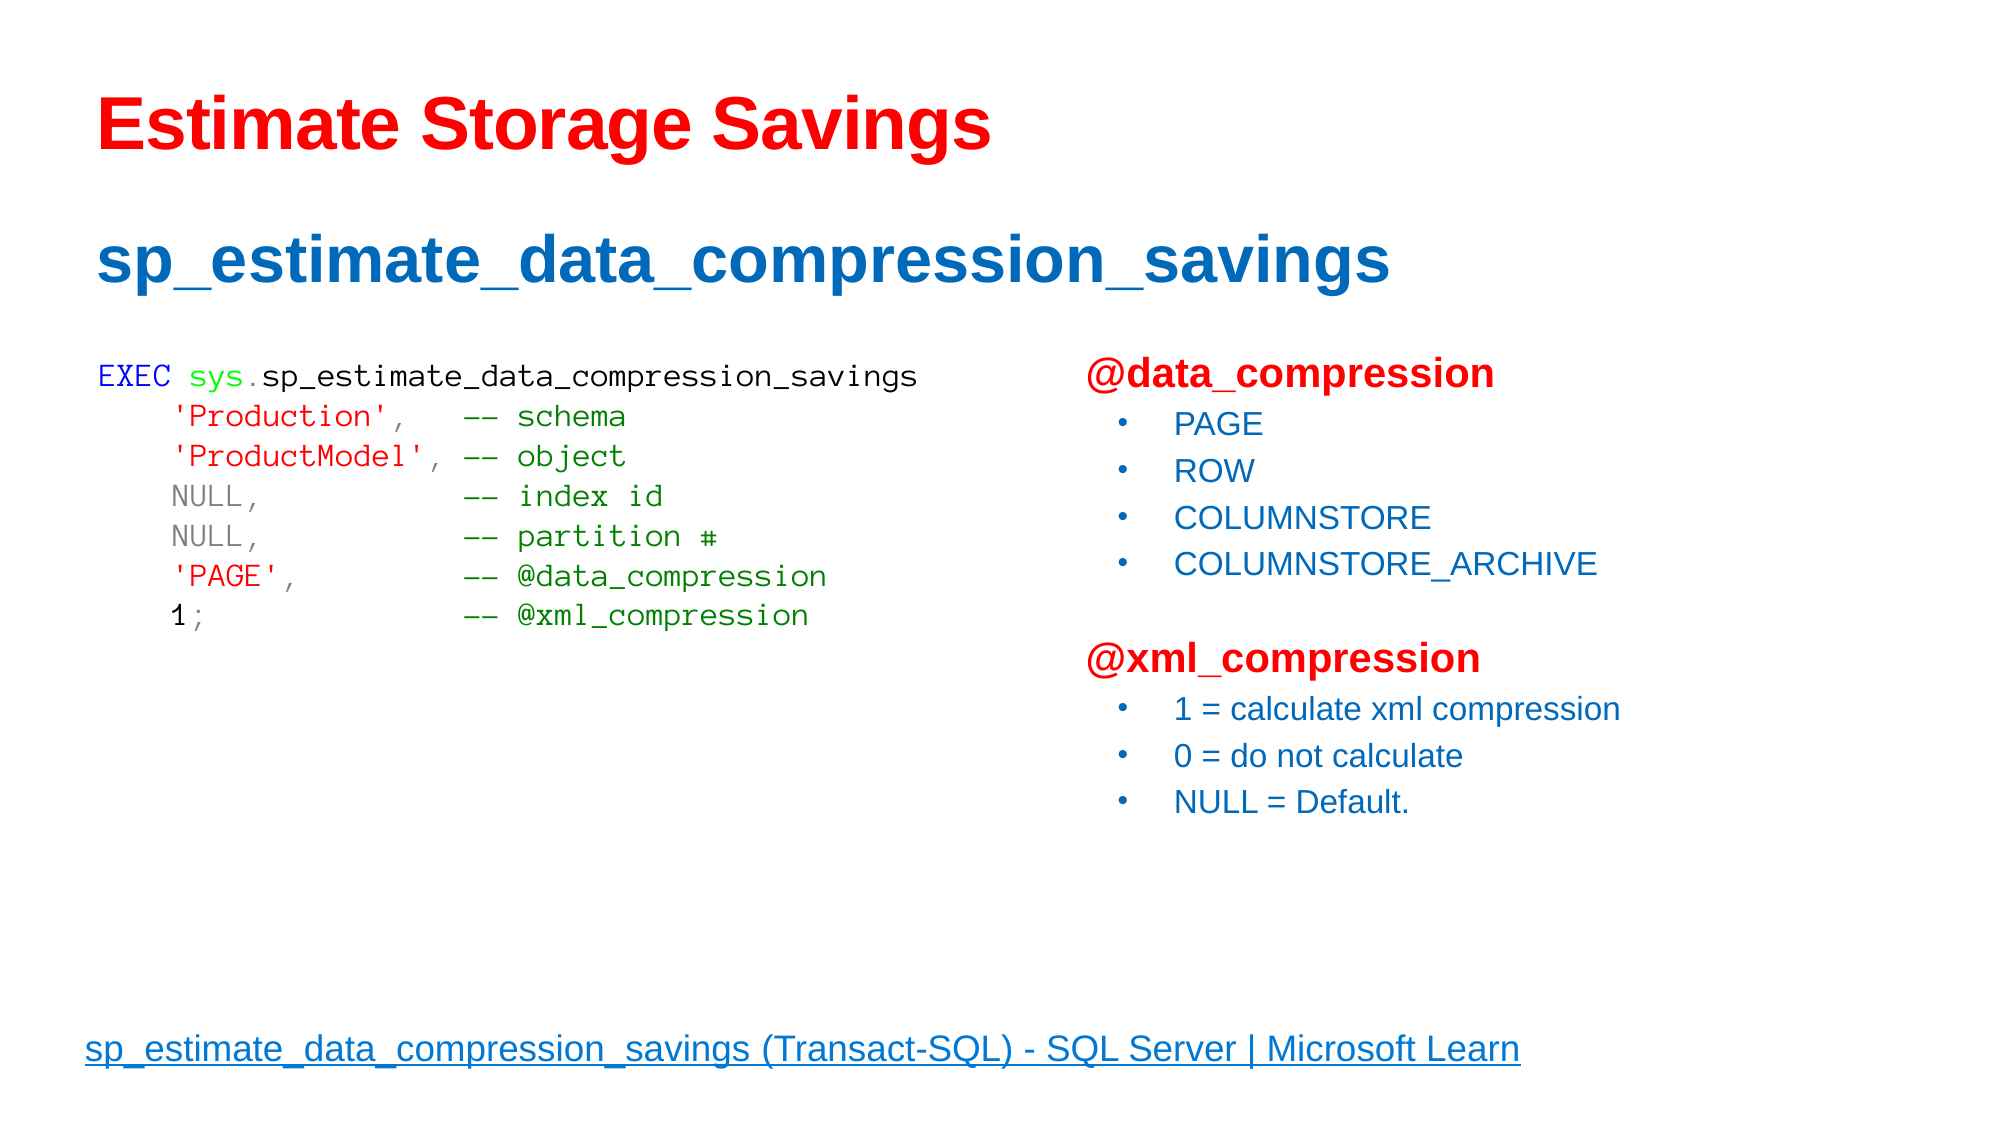

# Estimate Storage Savings
sp_estimate_data_compression_savings
EXEC sys.sp_estimate_data_compression_savings
    'Production',   -- schema
    'ProductModel', -- object
    NULL,           -- index id
    NULL,           -- partition #
    'PAGE',         -- @data_compression
    1;              -- @xml_compression
@data_compression
PAGE
ROW
COLUMNSTORE
COLUMNSTORE_ARCHIVE
@xml_compression
1 = calculate xml compression
0 = do not calculate
NULL = Default.
sp_estimate_data_compression_savings (Transact-SQL) - SQL Server | Microsoft Learn